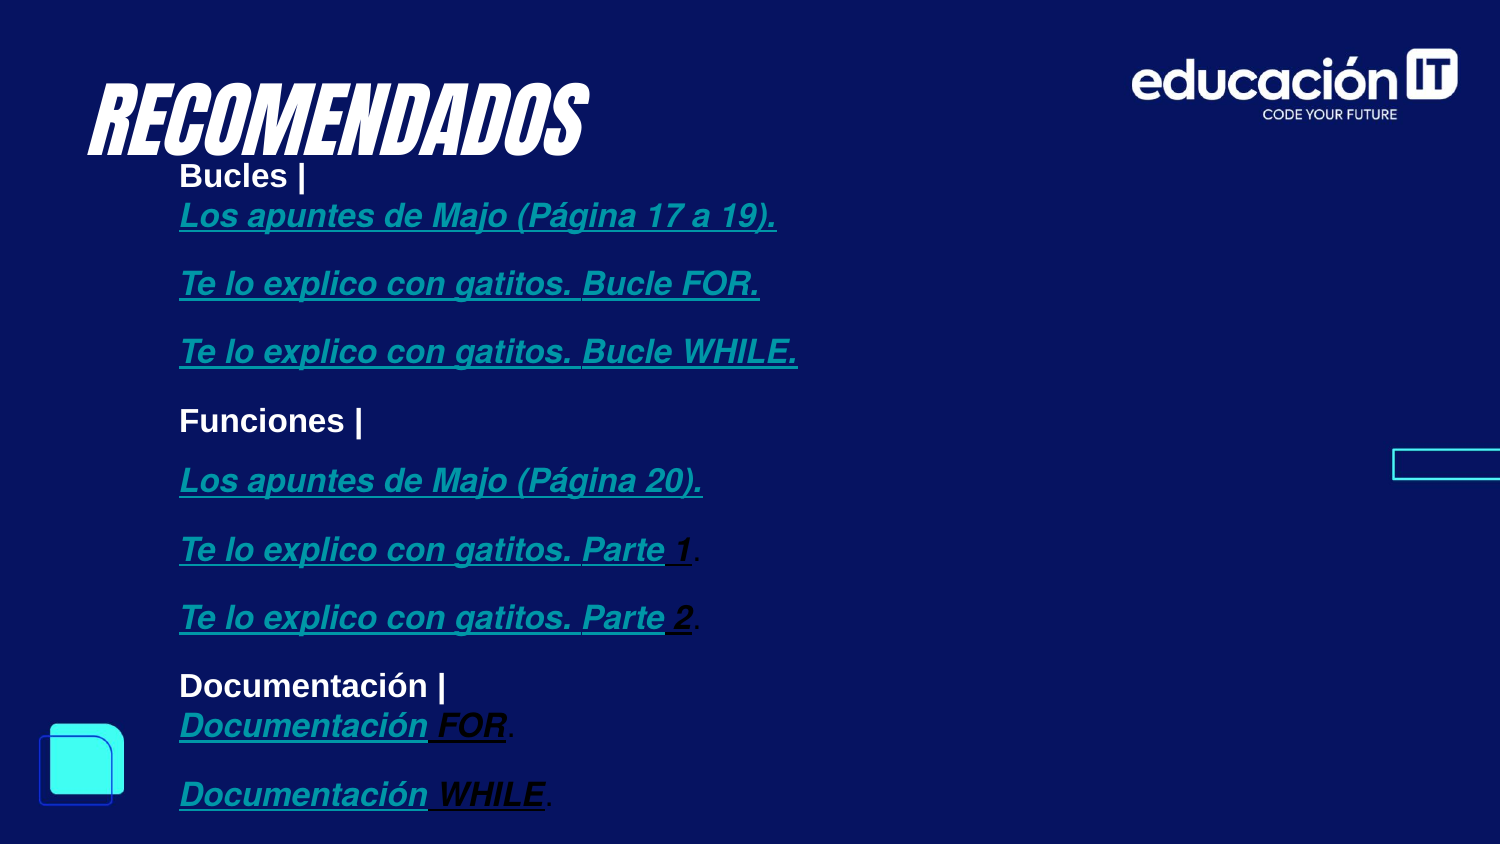

RECOMENDADOS
Bucles |
Los apuntes de Majo (Página 17 a 19).
Te lo explico con gatitos. Bucle FOR.
Te lo explico con gatitos. Bucle WHILE.
Funciones |
Los apuntes de Majo (Página 20).
Te lo explico con gatitos. Parte 1.
Te lo explico con gatitos. Parte 2.
Documentación |
Documentación FOR.
Documentación WHILE.